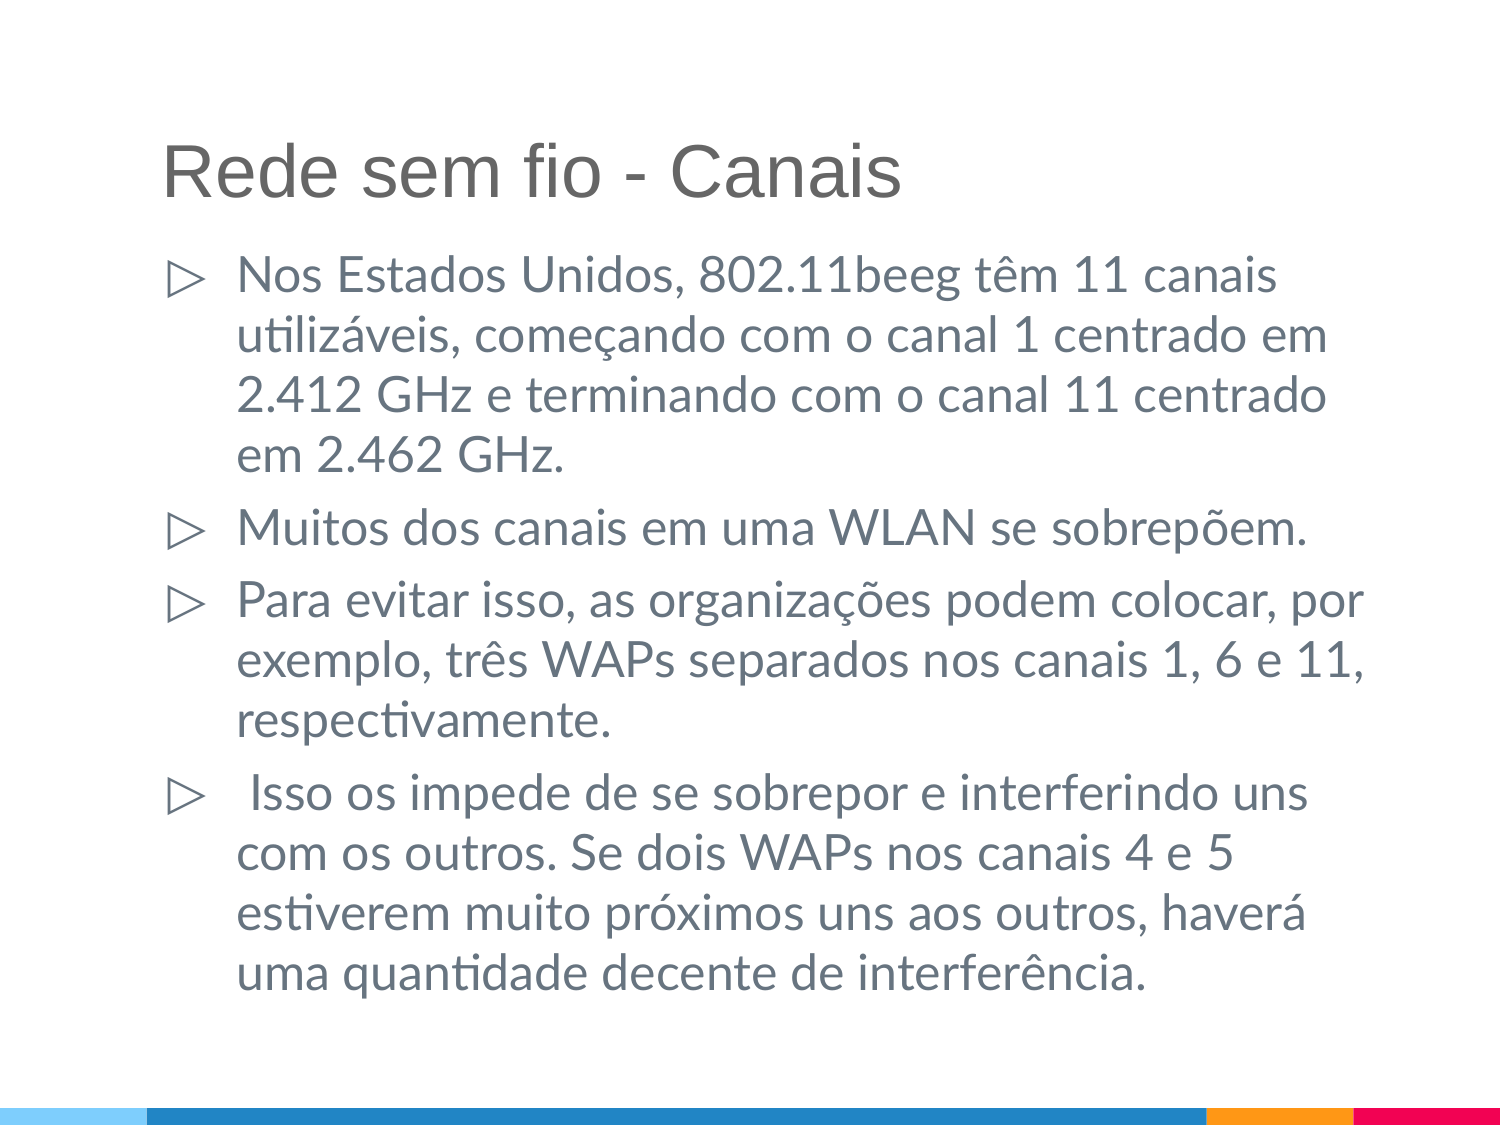

Rede sem fio - Canais
Nos Estados Unidos, 802.11beeg têm 11 canais utilizáveis, começando com o canal 1 centrado em 2.412 GHz e terminando com o canal 11 centrado em 2.462 GHz.
Muitos dos canais em uma WLAN se sobrepõem.
Para evitar isso, as organizações podem colocar, por exemplo, três WAPs separados nos canais 1, 6 e 11, respectivamente.
 Isso os impede de se sobrepor e interferindo uns com os outros. Se dois WAPs nos canais 4 e 5 estiverem muito próximos uns aos outros, haverá uma quantidade decente de interferência.